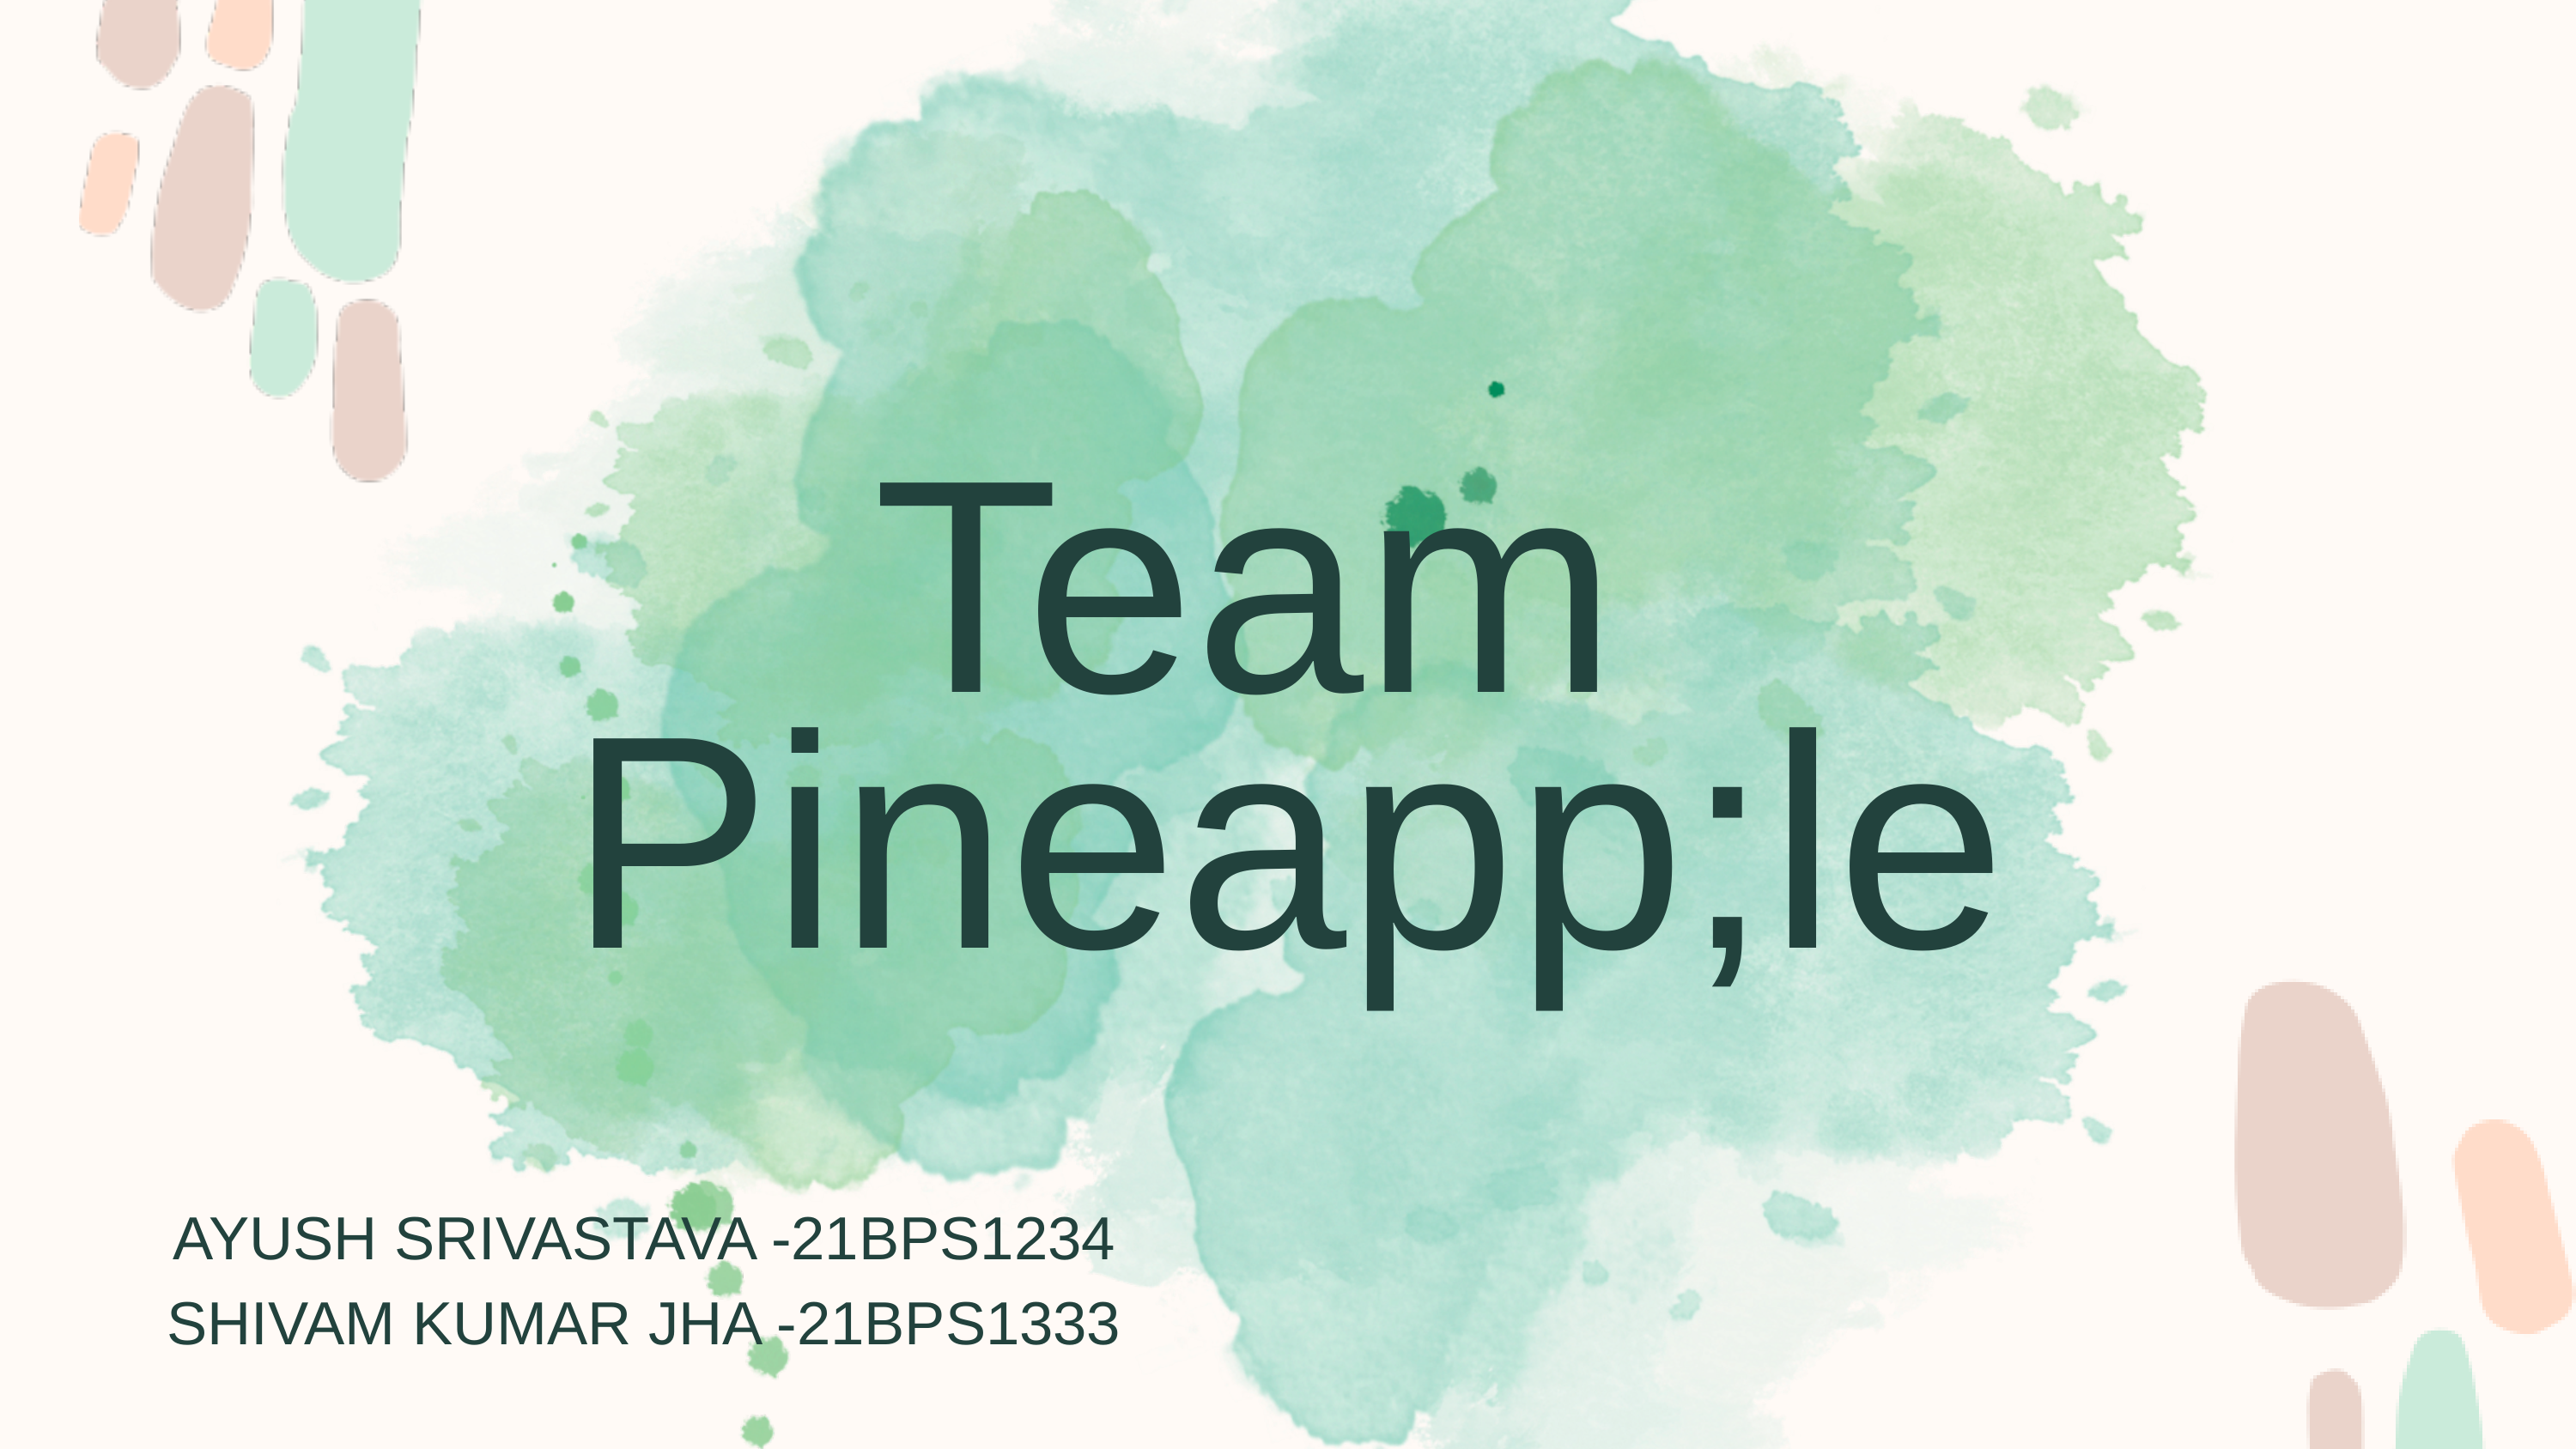

Team
Pineapp;le

AYUSH SRIVASTAVA -21BPS1234
SHIVAM KUMAR JHA -21BPS1333